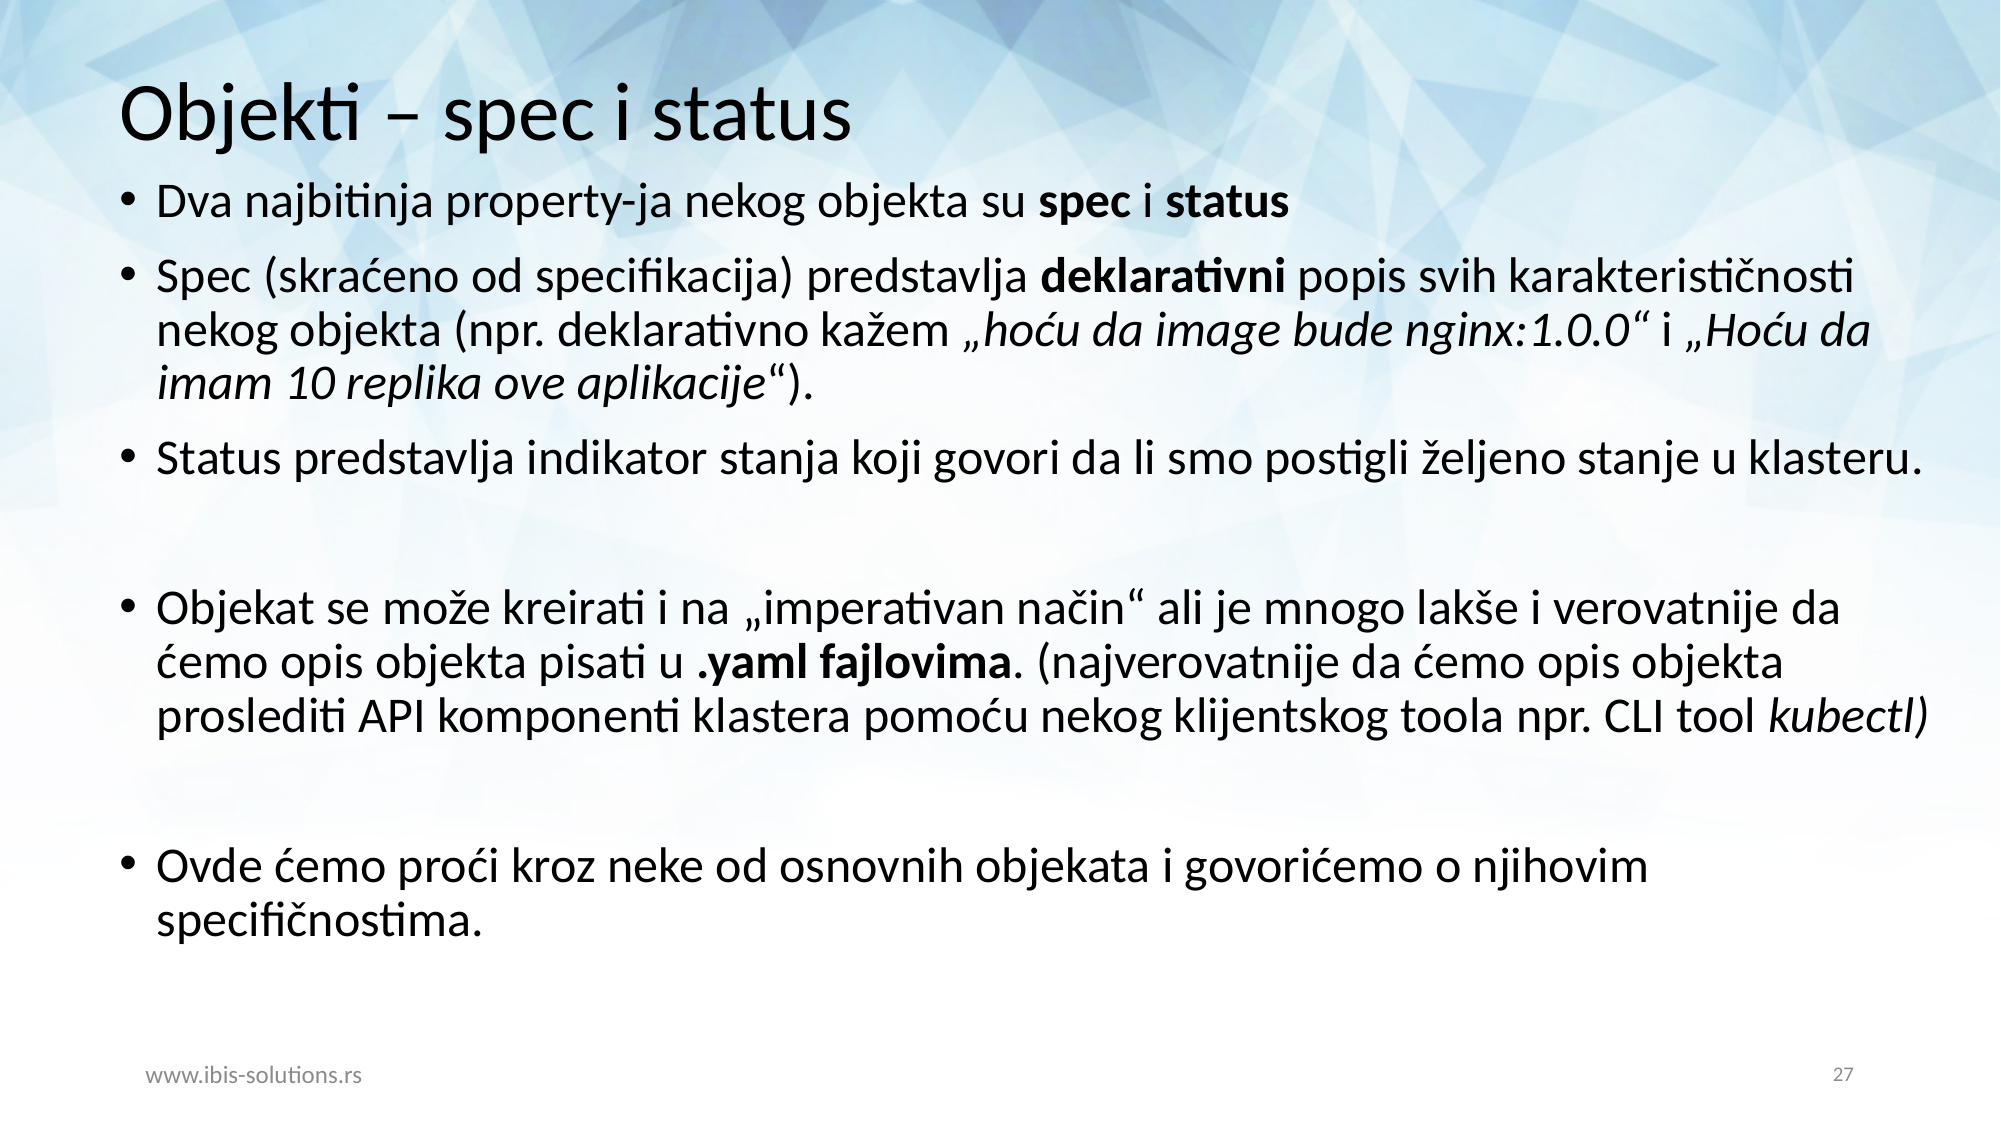

Objekti – spec i status

Dva najbitinja property-ja nekog objekta su spec i status
Spec (skraćeno od specifikacija) predstavlja deklarativni popis svih karakterističnosti nekog objekta (npr. deklarativno kažem „hoću da image bude nginx:1.0.0“ i „Hoću da imam 10 replika ove aplikacije“).
Status predstavlja indikator stanja koji govori da li smo postigli željeno stanje u klasteru.

Objekat se može kreirati i na „imperativan način“ ali je mnogo lakše i verovatnije da ćemo opis objekta pisati u .yaml fajlovima. (najverovatnije da ćemo opis objekta proslediti API komponenti klastera pomoću nekog klijentskog toola npr. CLI tool kubectl)

Ovde ćemo proći kroz neke od osnovnih objekata i govorićemo o njihovim specifičnostima.

www.ibis-solutions.rs
27
27